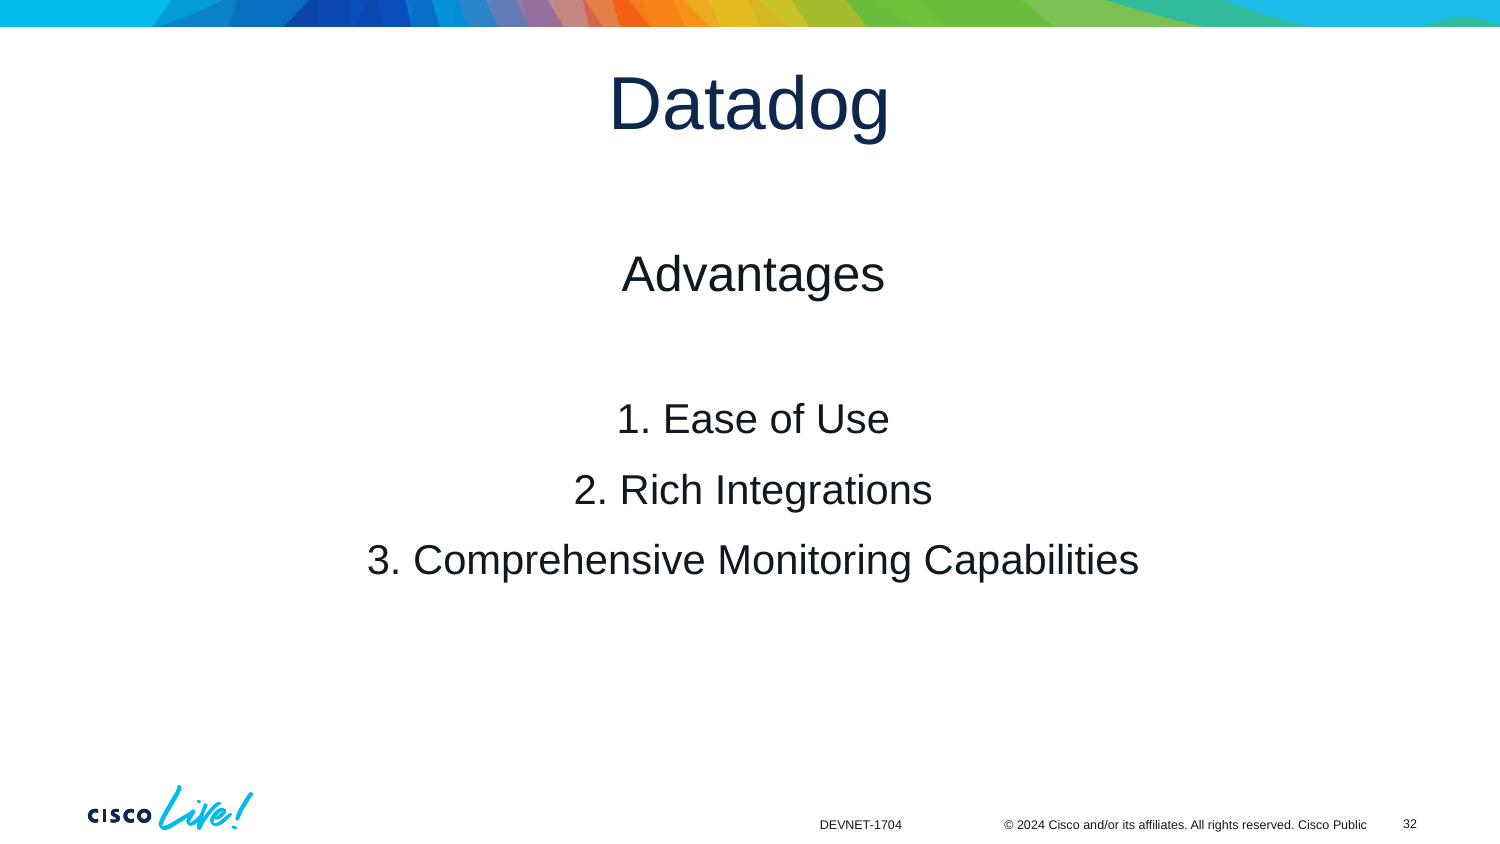

# Datadog

Advantages

1. Ease of Use
2. Rich Integrations
3. Comprehensive Monitoring Capabilities

32
DEVNET-1704